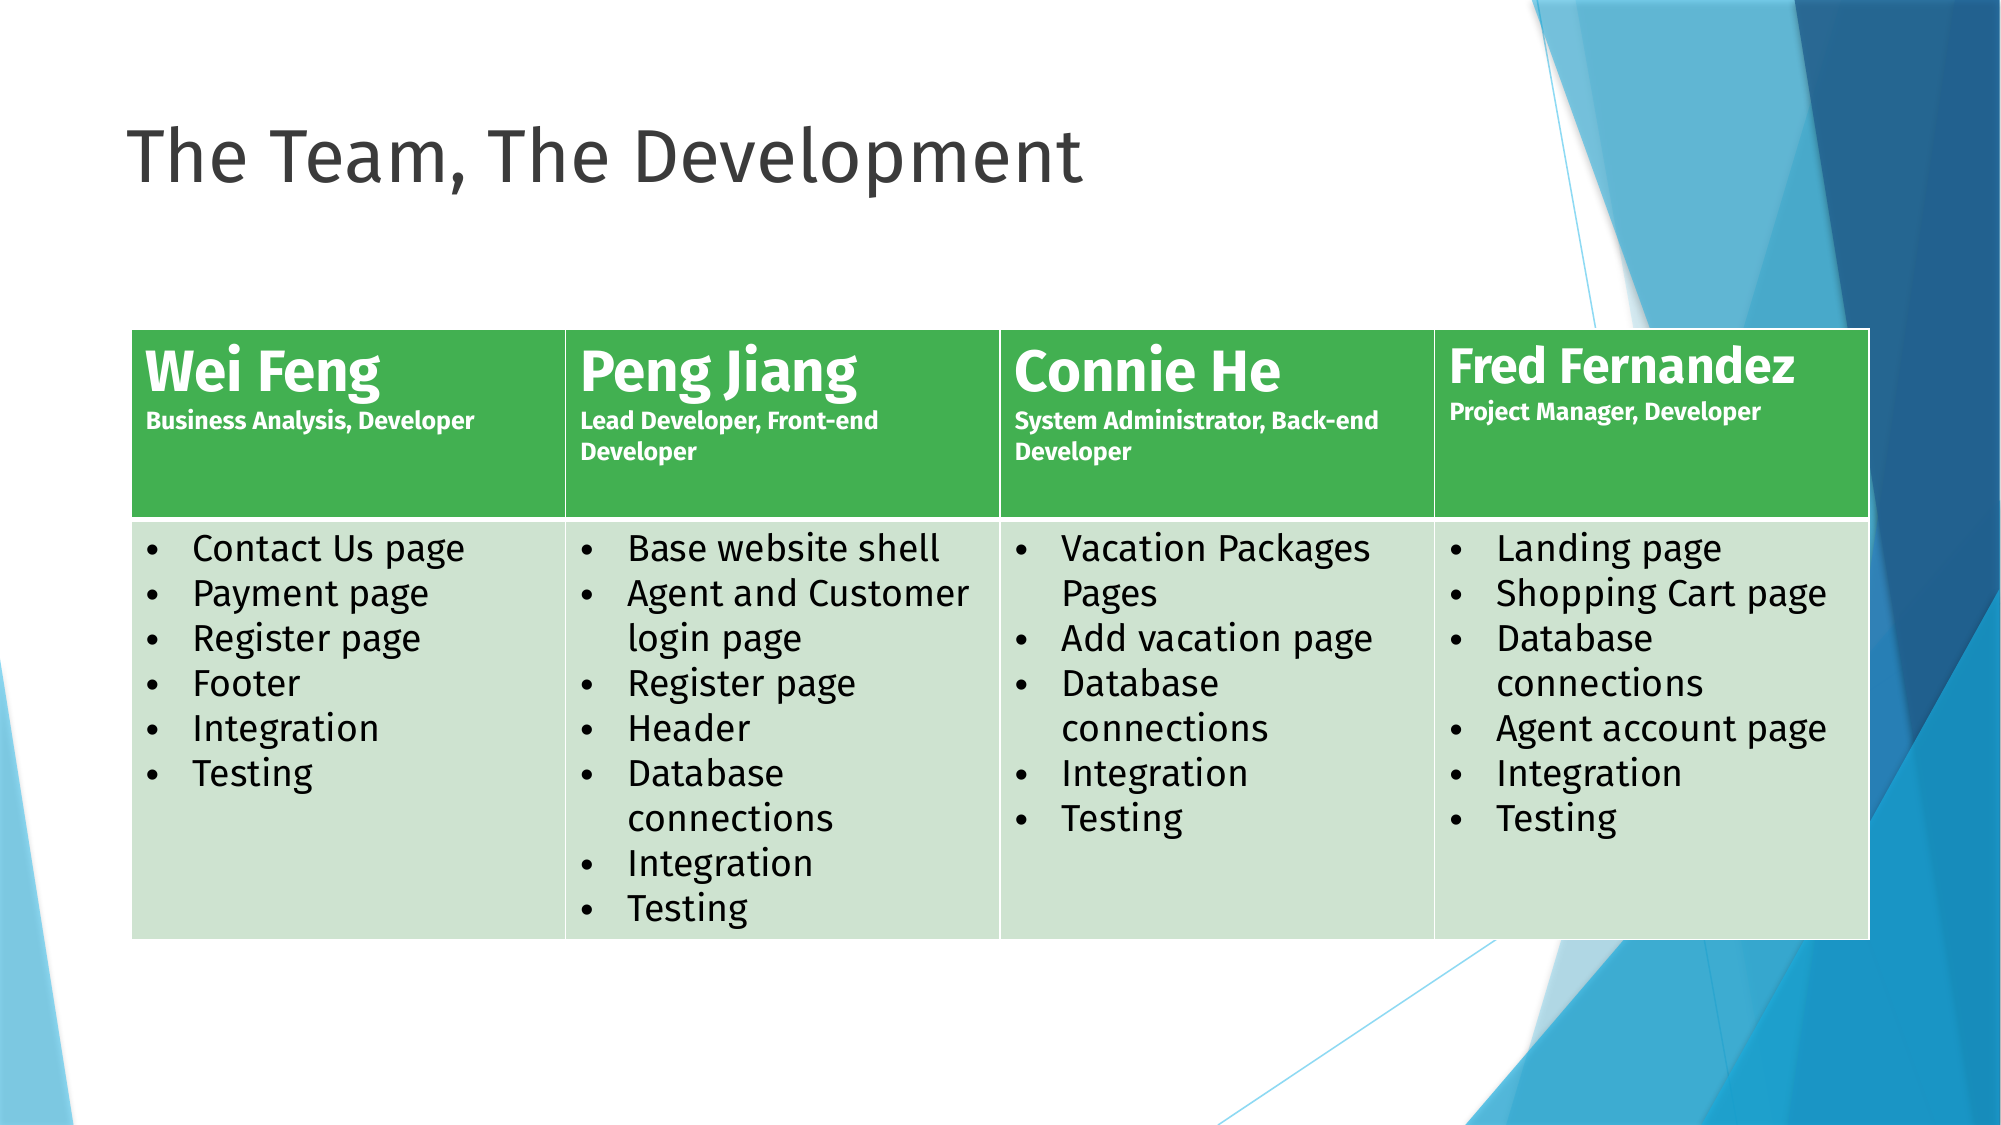

# The Team, The Development

| Wei Feng Business Analysis, Developer | Peng Jiang Lead Developer, Front-end Developer | Connie He System Administrator, Back-end Developer | Fred Fernandez Project Manager, Developer |
| --- | --- | --- | --- |
| Contact Us page Payment page Register page Footer Integration Testing | Base website shell Agent and Customer login page Register page Header Database connections Integration Testing | Vacation Packages Pages Add vacation page Database connections Integration Testing | Landing page Shopping Cart page Database connections Agent account page Integration Testing |